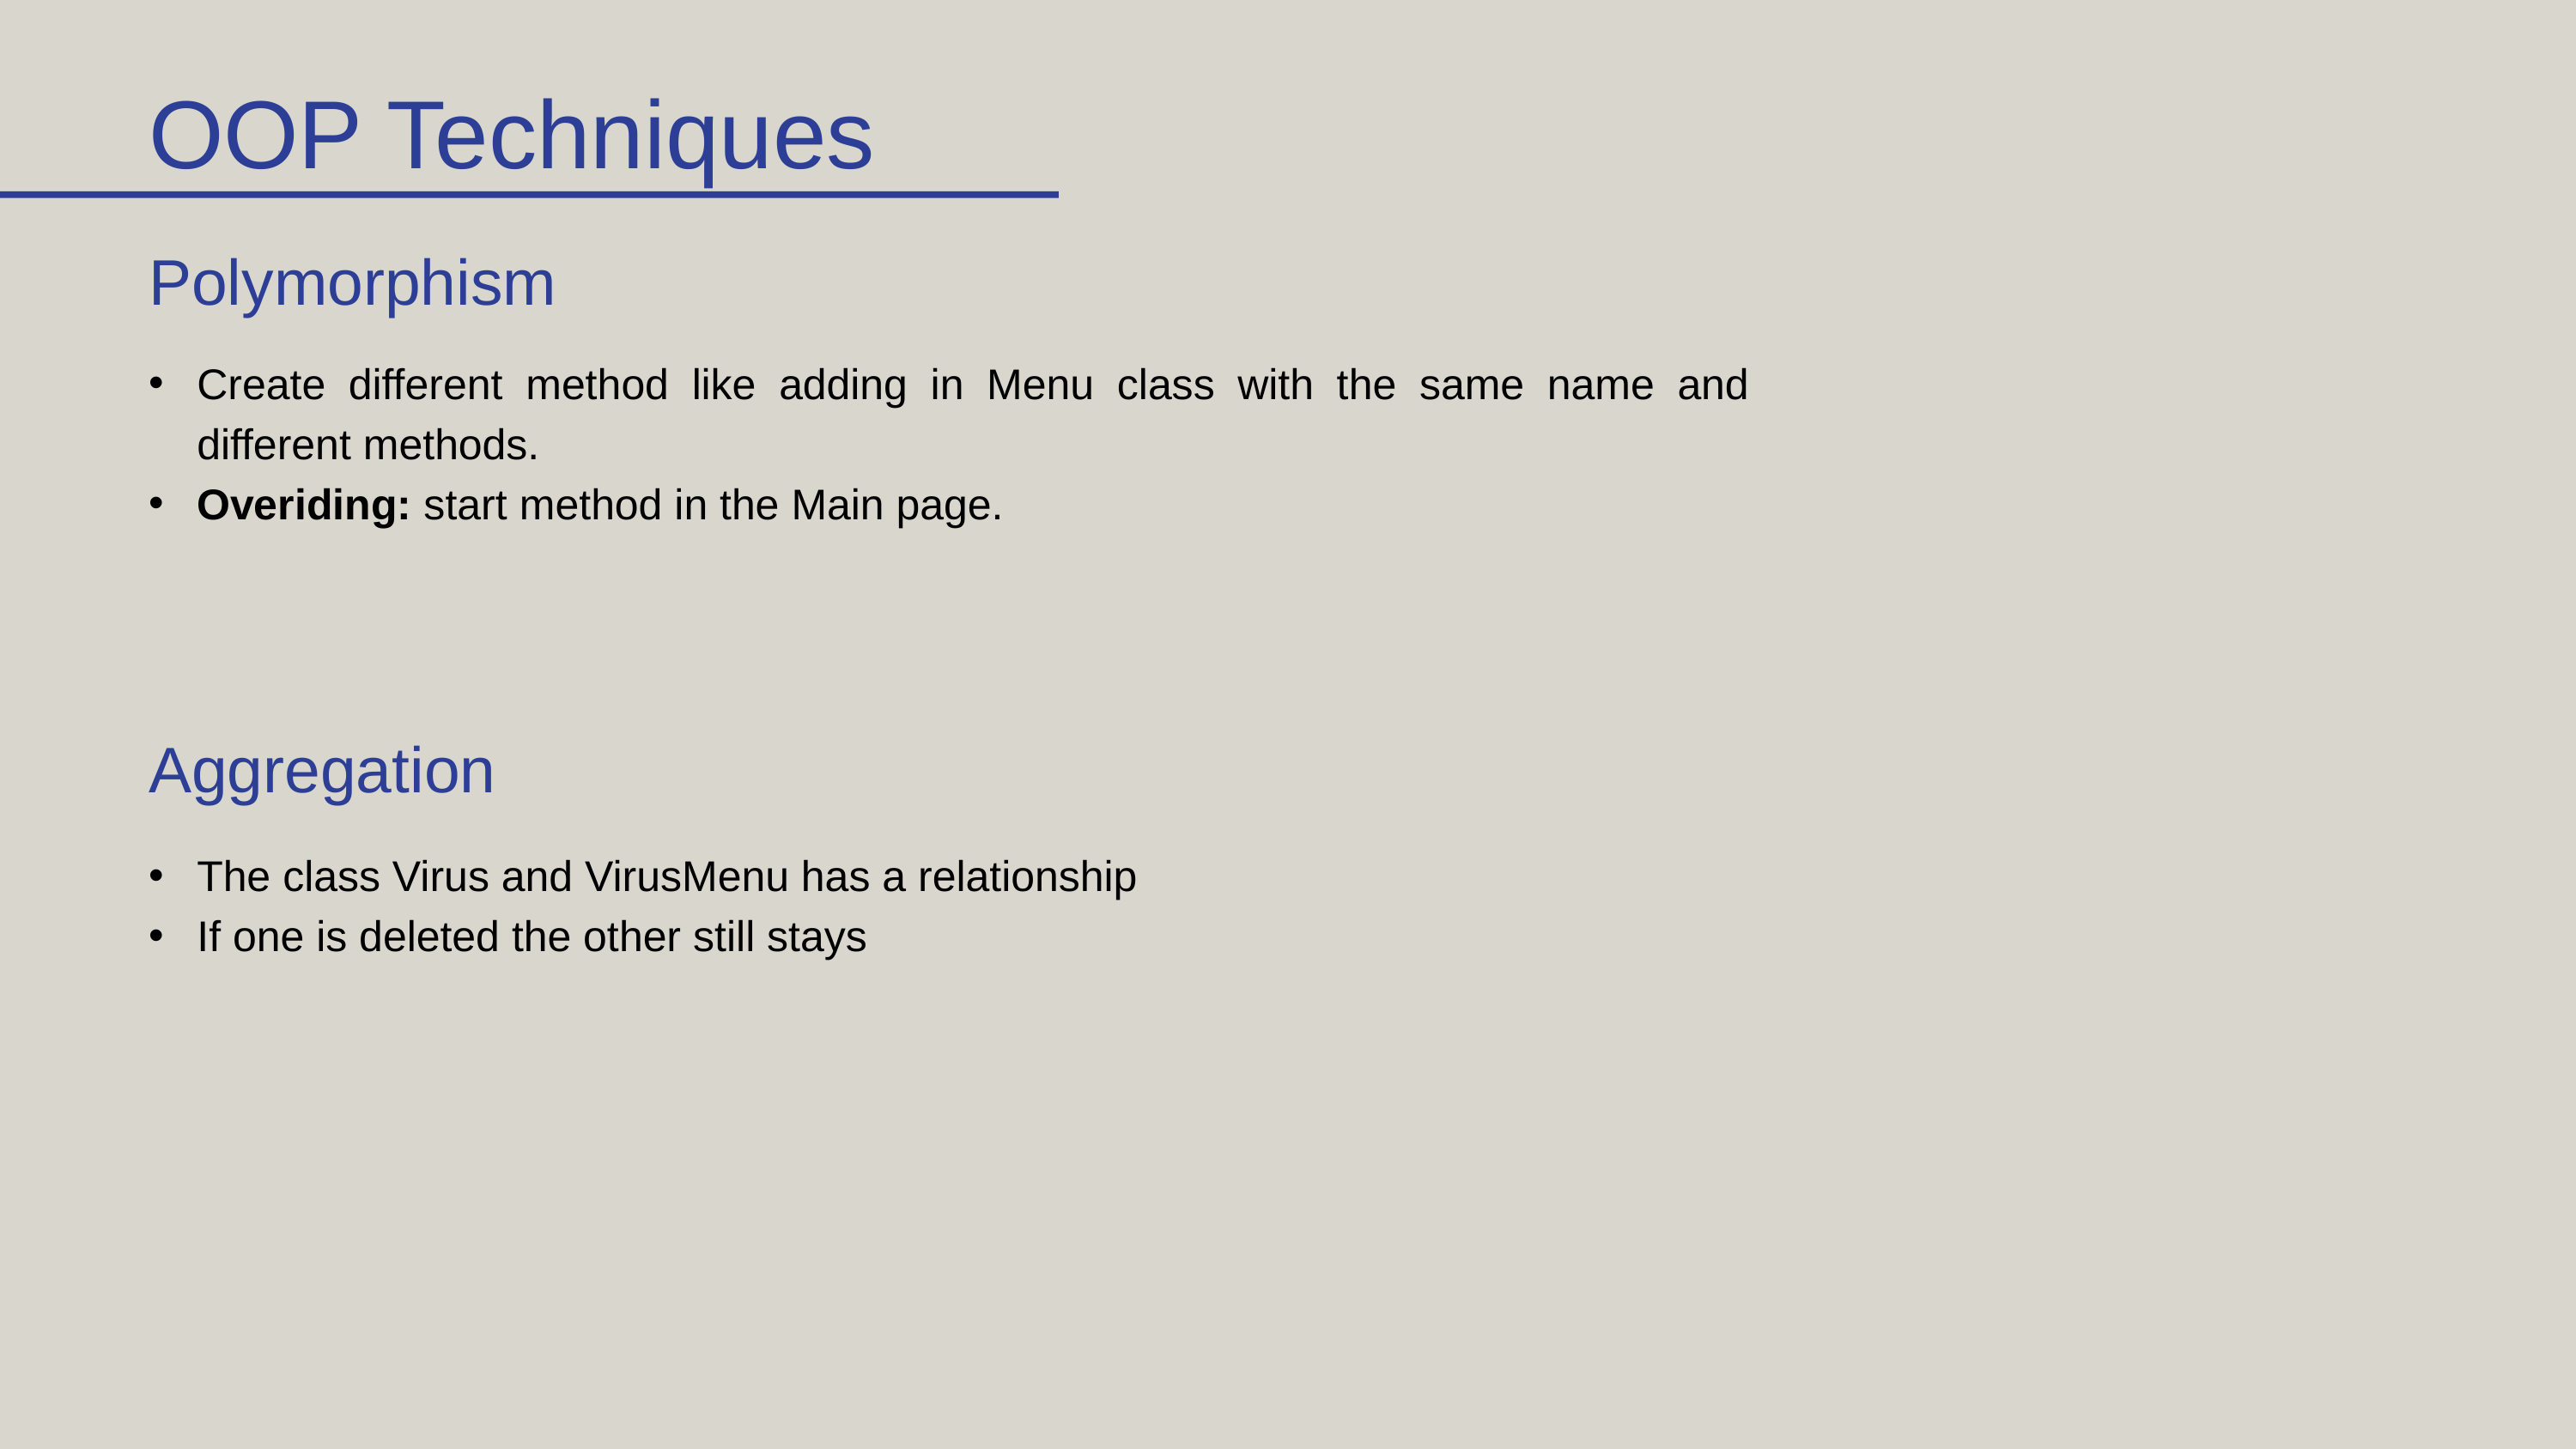

OOP Techniques

Polymorphism
Create different method like adding in Menu class with the same name and different methods.
Overiding: start method in the Main page.
Aggregation
The class Virus and VirusMenu has a relationship
If one is deleted the other still stays